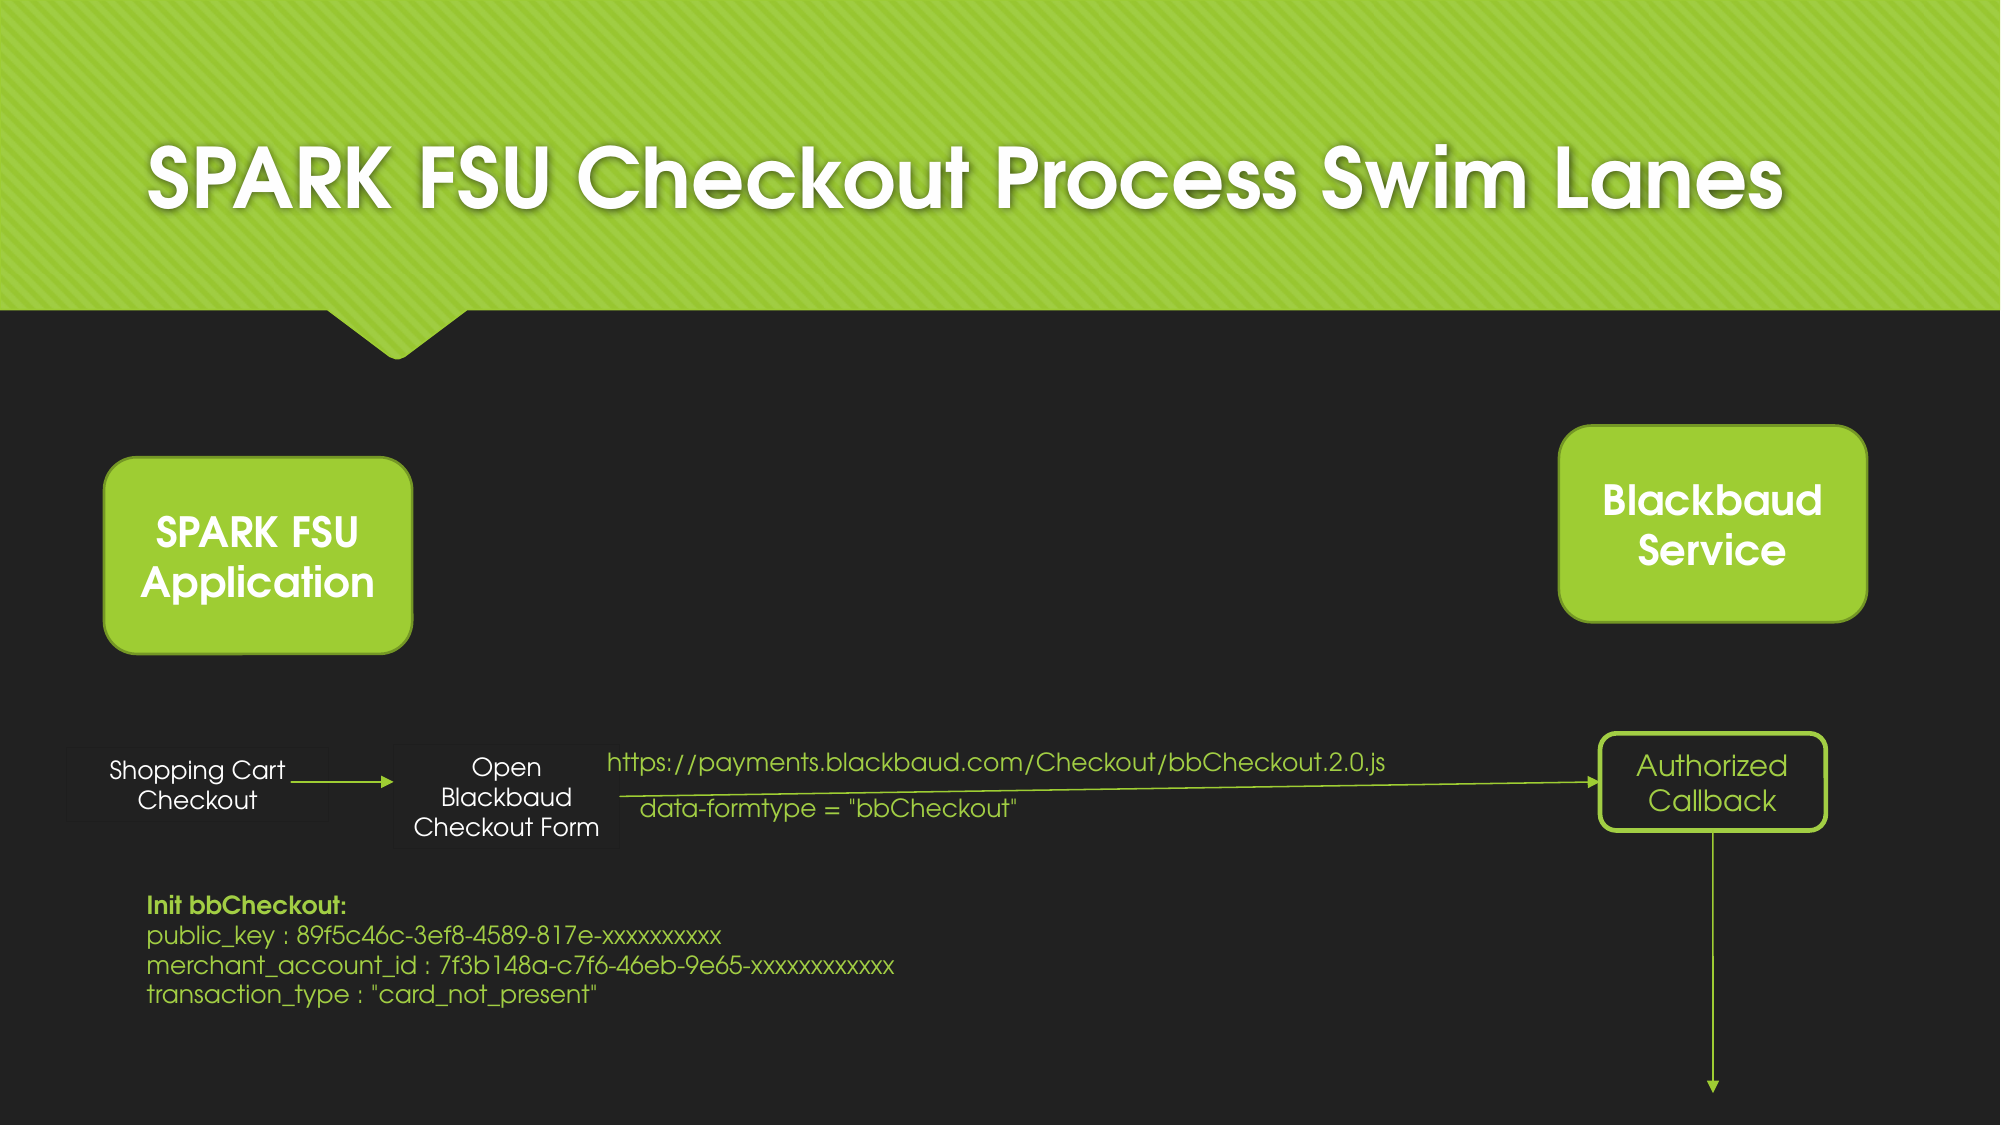

# SPARK FSU Checkout Process Swim Lanes
Blackbaud Service
SPARK FSU Application
Authorized Callback
https://payments.blackbaud.com/Checkout/bbCheckout.2.0.js
Open Blackbaud Checkout Form
Shopping Cart
Checkout
data-formtype = "bbCheckout"
Init bbCheckout:
public_key : 89f5c46c-3ef8-4589-817e-xxxxxxxxxx
merchant_account_id : 7f3b148a-c7f6-46eb-9e65-xxxxxxxxxxxx
transaction_type : "card_not_present"